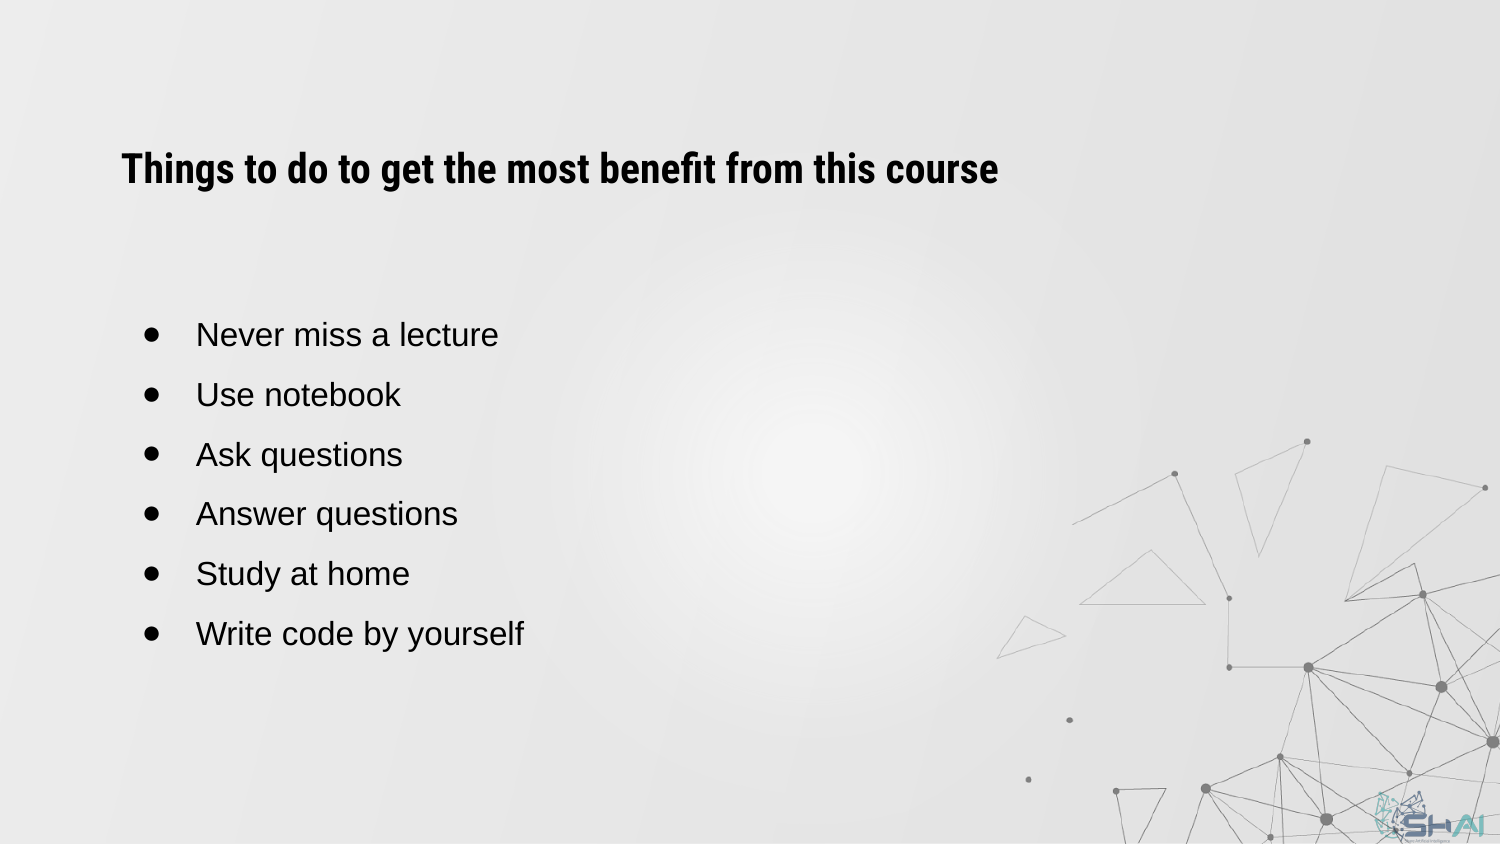

Things to do to get the most benefit from this course
Never miss a lecture
Use notebook
Ask questions
Answer questions
Study at home
Write code by yourself